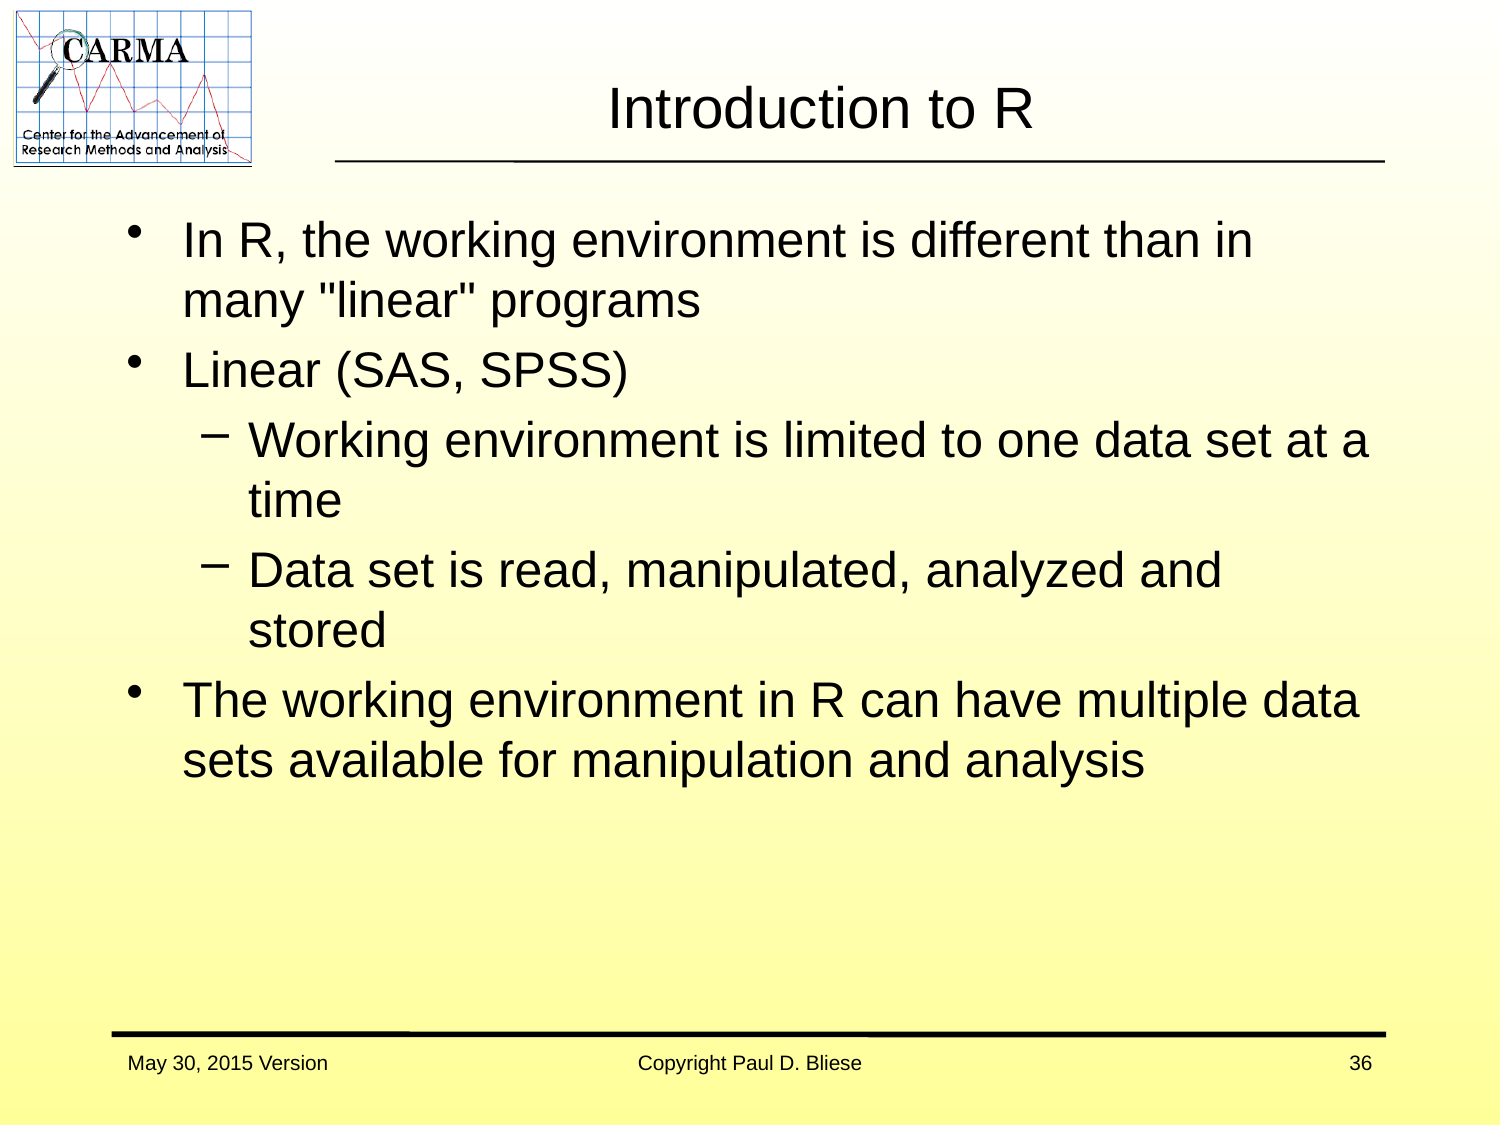

# Introduction to R
In R, the working environment is different than in many "linear" programs
Linear (SAS, SPSS)
Working environment is limited to one data set at a time
Data set is read, manipulated, analyzed and stored
The working environment in R can have multiple data sets available for manipulation and analysis
May 30, 2015 Version
Copyright Paul D. Bliese
36